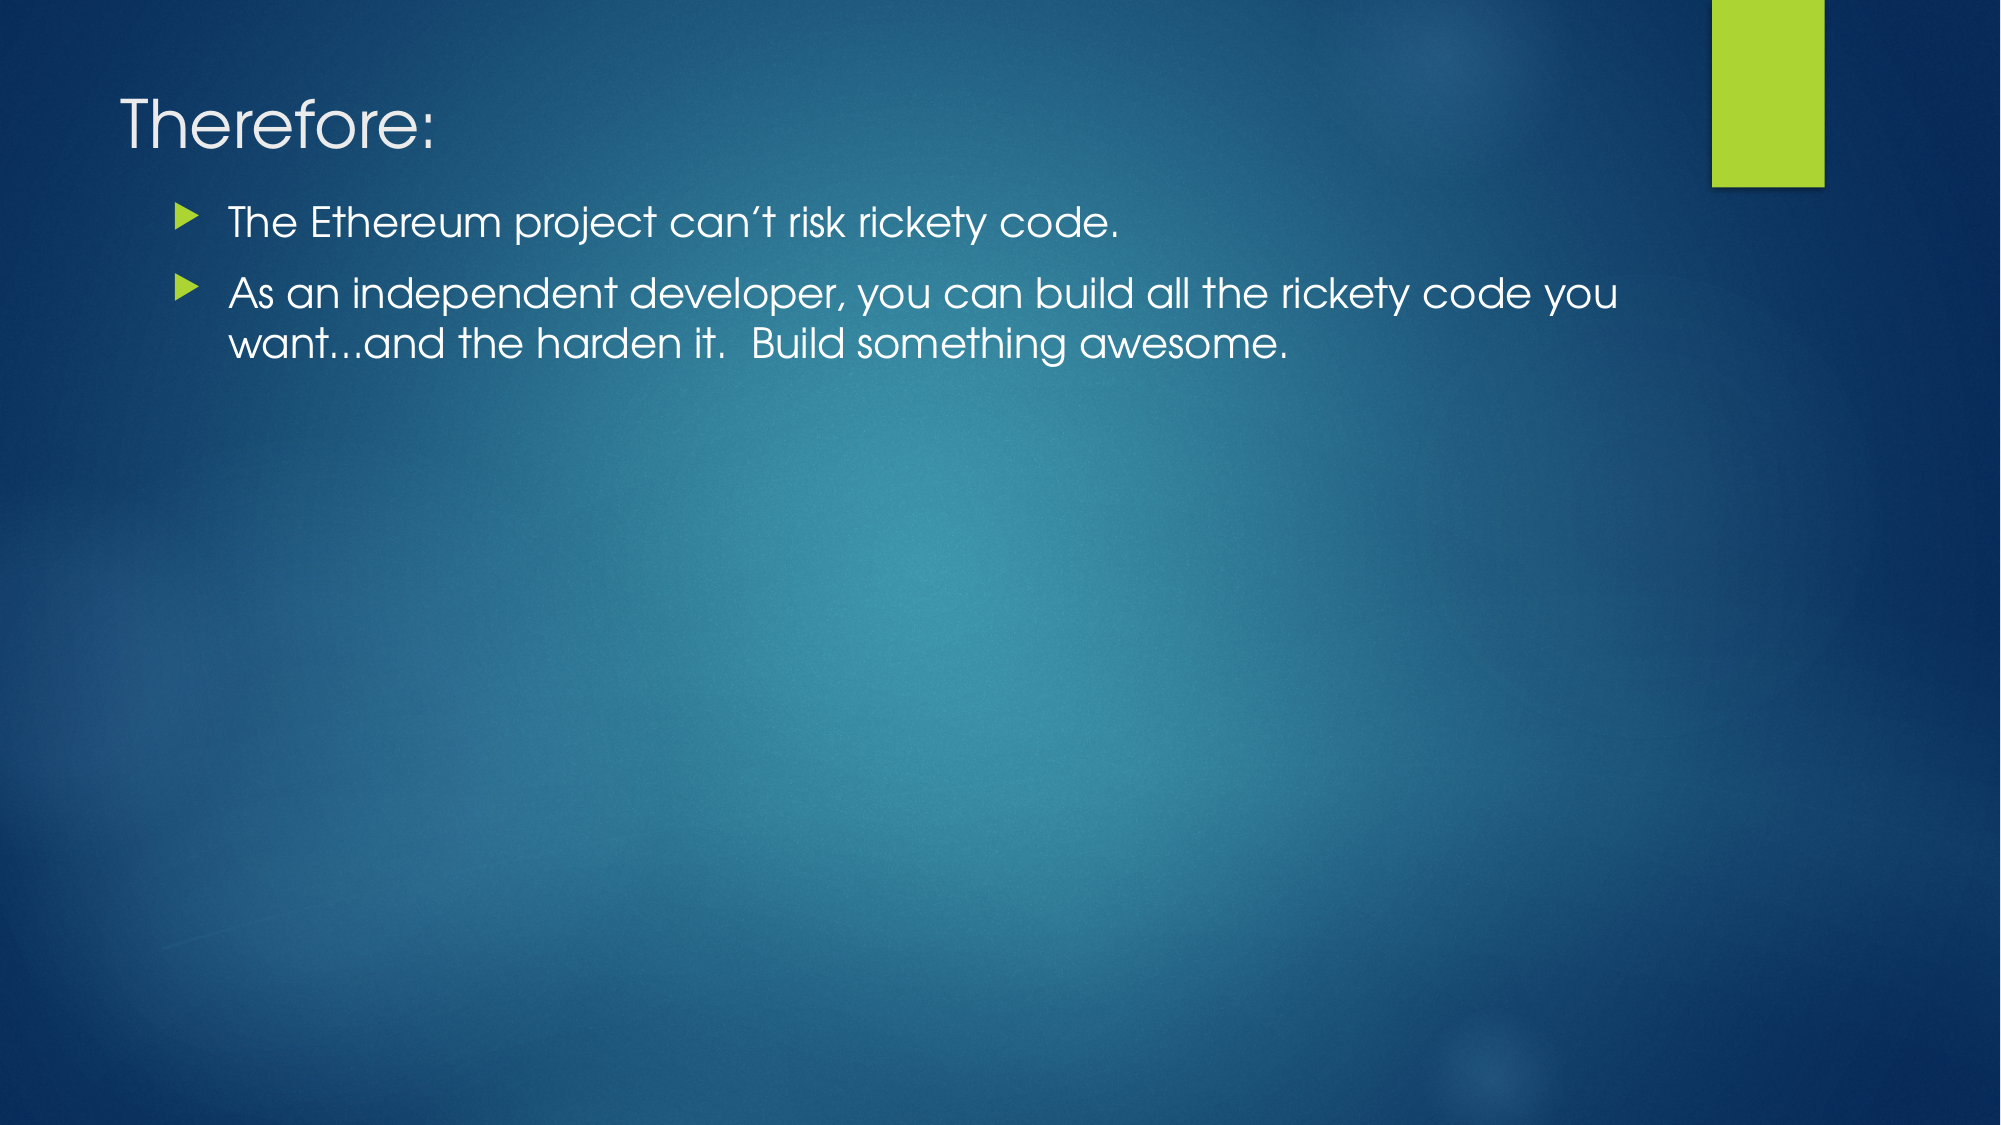

Therefore:
The Ethereum project can’t risk rickety code.
As an independent developer, you can build all the rickety code you want…and the harden it.  Build something awesome.